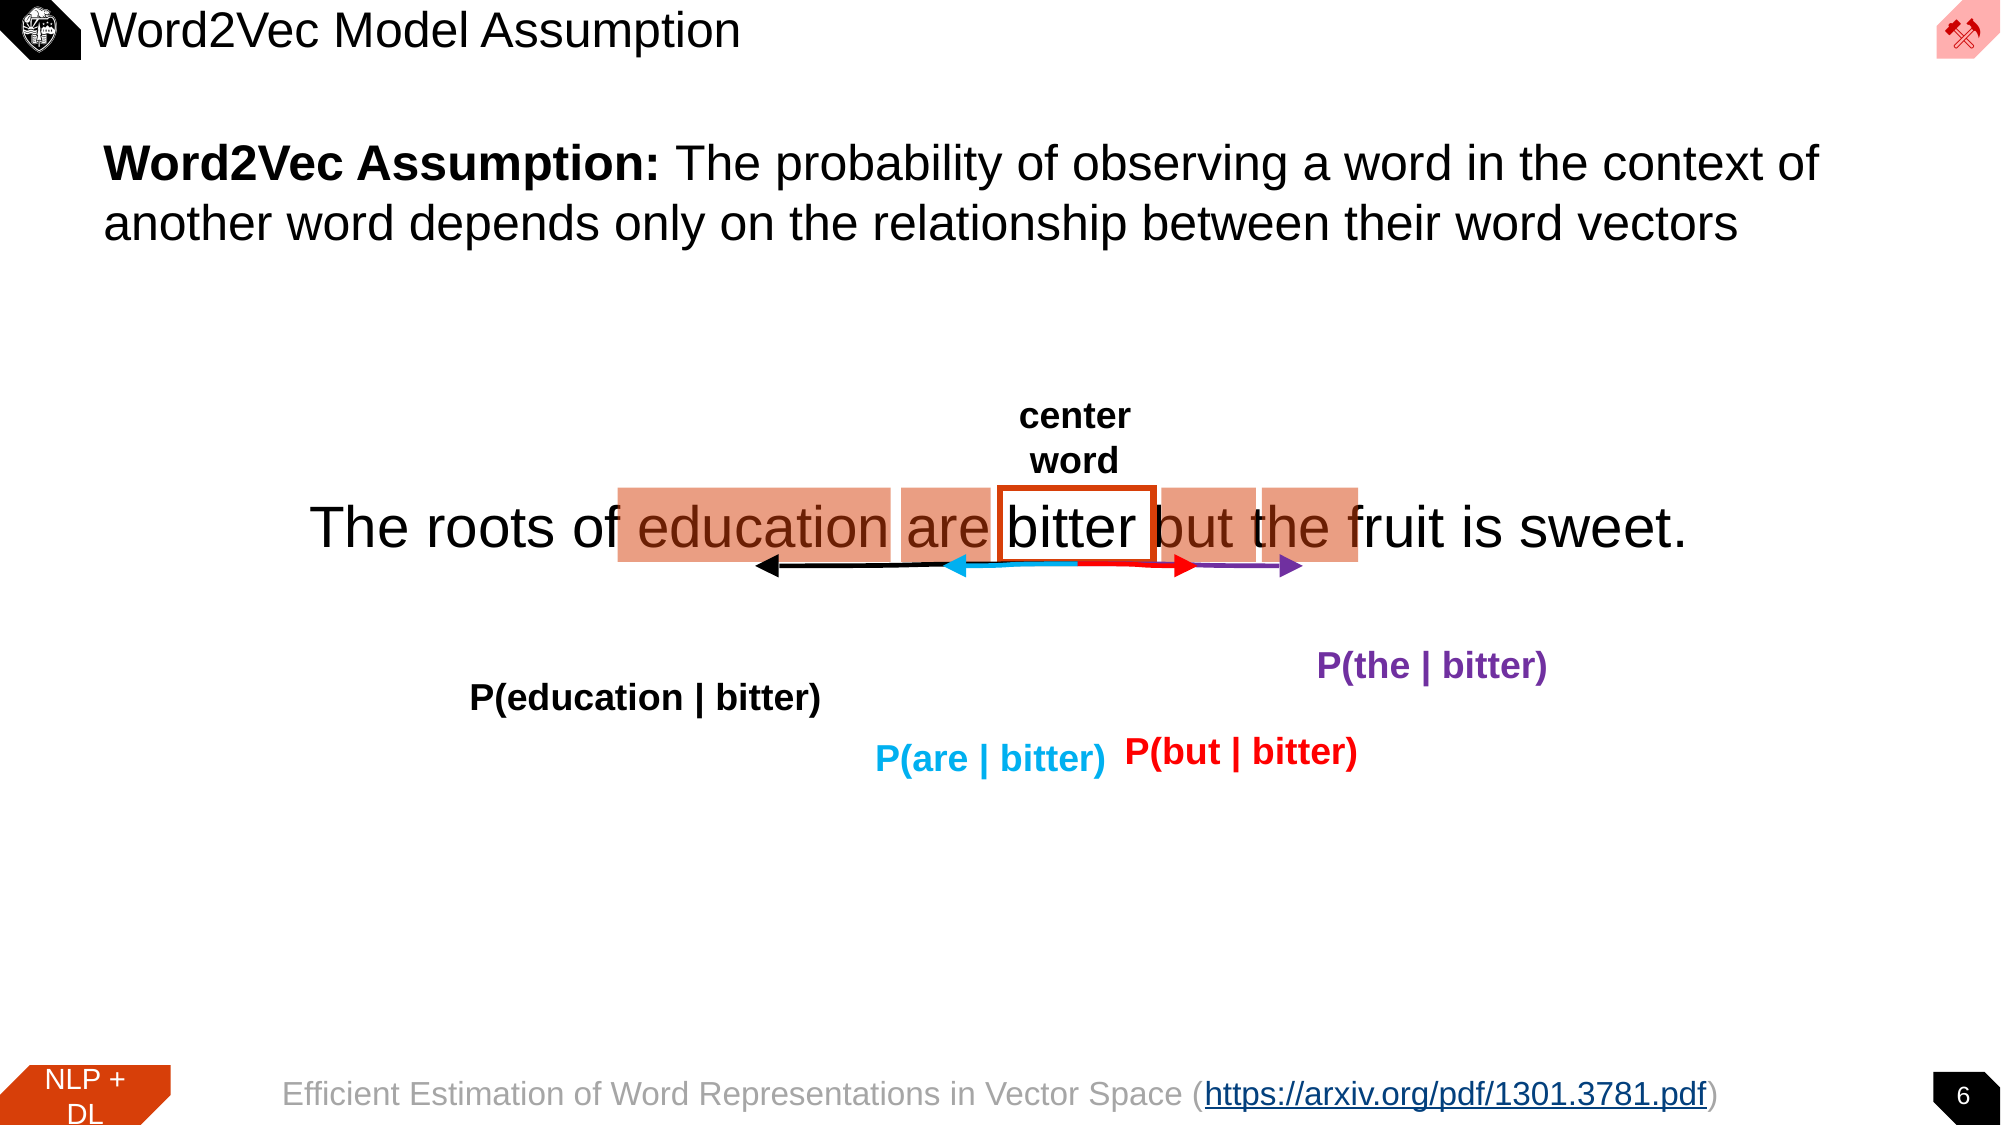

# Word2Vec Model Assumption
Word2Vec Assumption: The probability of observing a word in the context of another word depends only on the relationship between their word vectors
center
word
The roots of education are bitter but the fruit is sweet.

P(the | bitter)
P(education | bitter)
P(but | bitter)
P(are | bitter)
Efficient Estimation of Word Representations in Vector Space (https://arxiv.org/pdf/1301.3781.pdf)
6